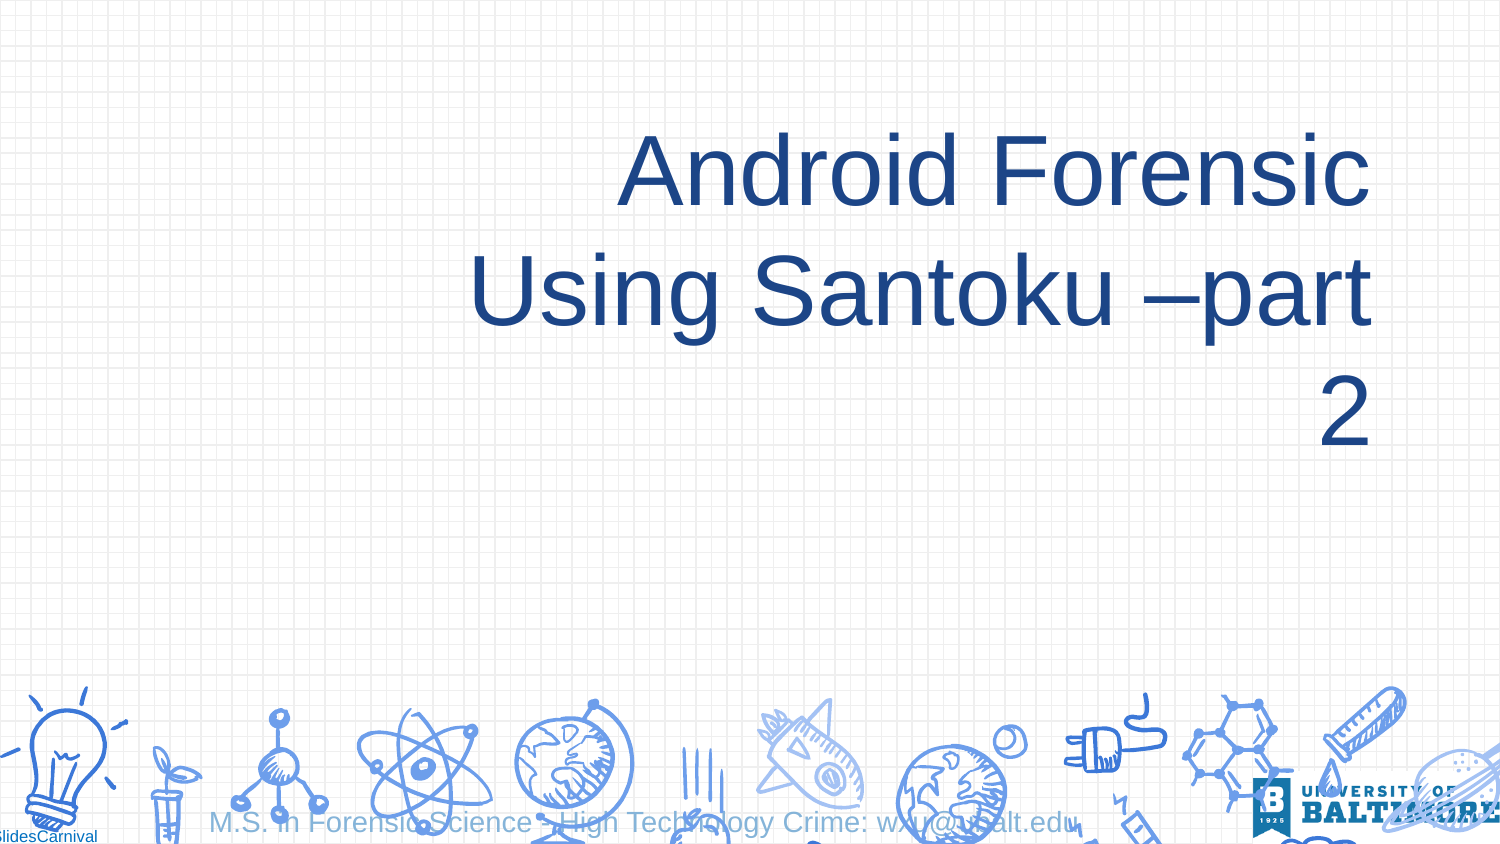

# Android Forensic Using Santoku –part 2